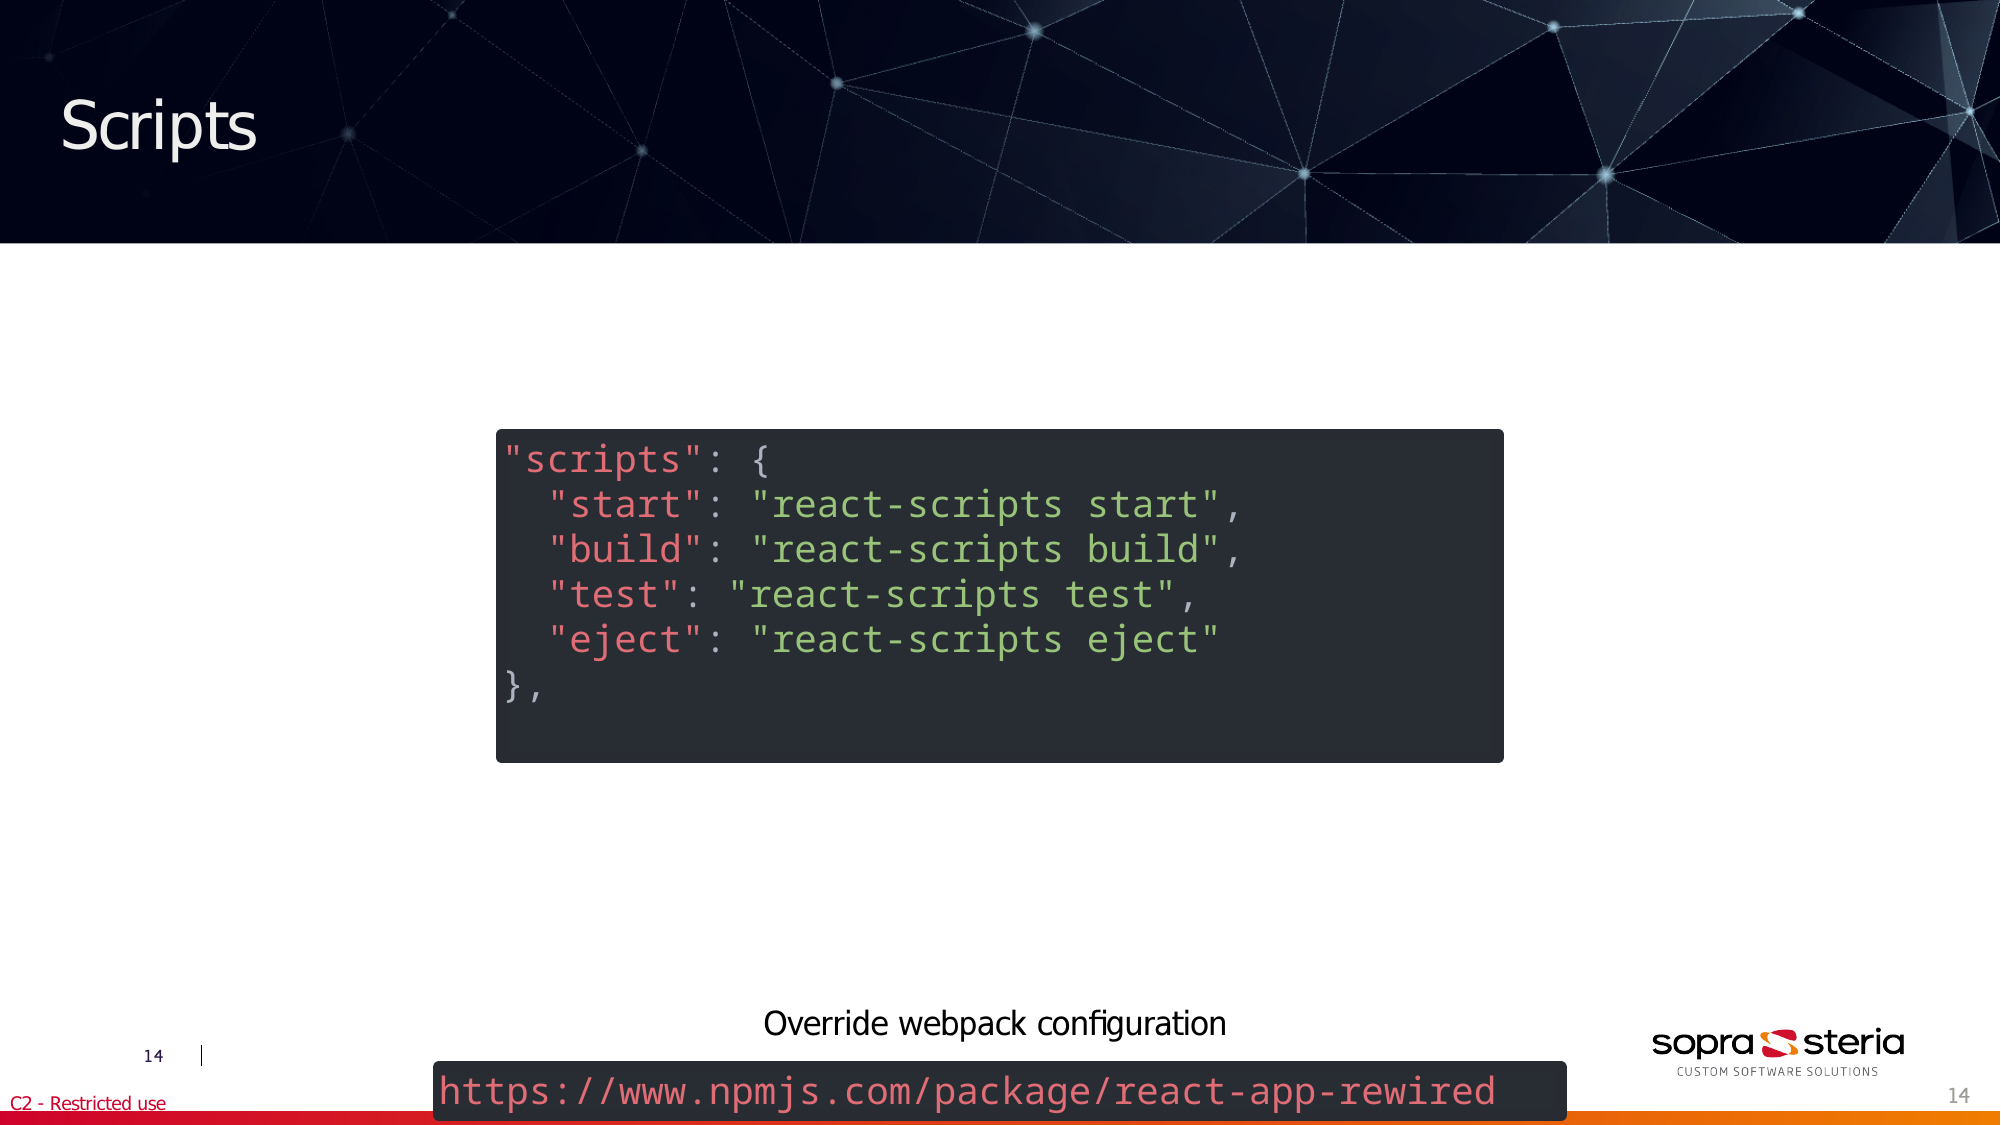

Scripts
"scripts": {
  "start": "react-scripts start",
  "build": "react-scripts build",
  "test": "react-scripts test",
  "eject": "react-scripts eject"
},

Override webpack configuration
https://www.npmjs.com/package/react-app-rewired